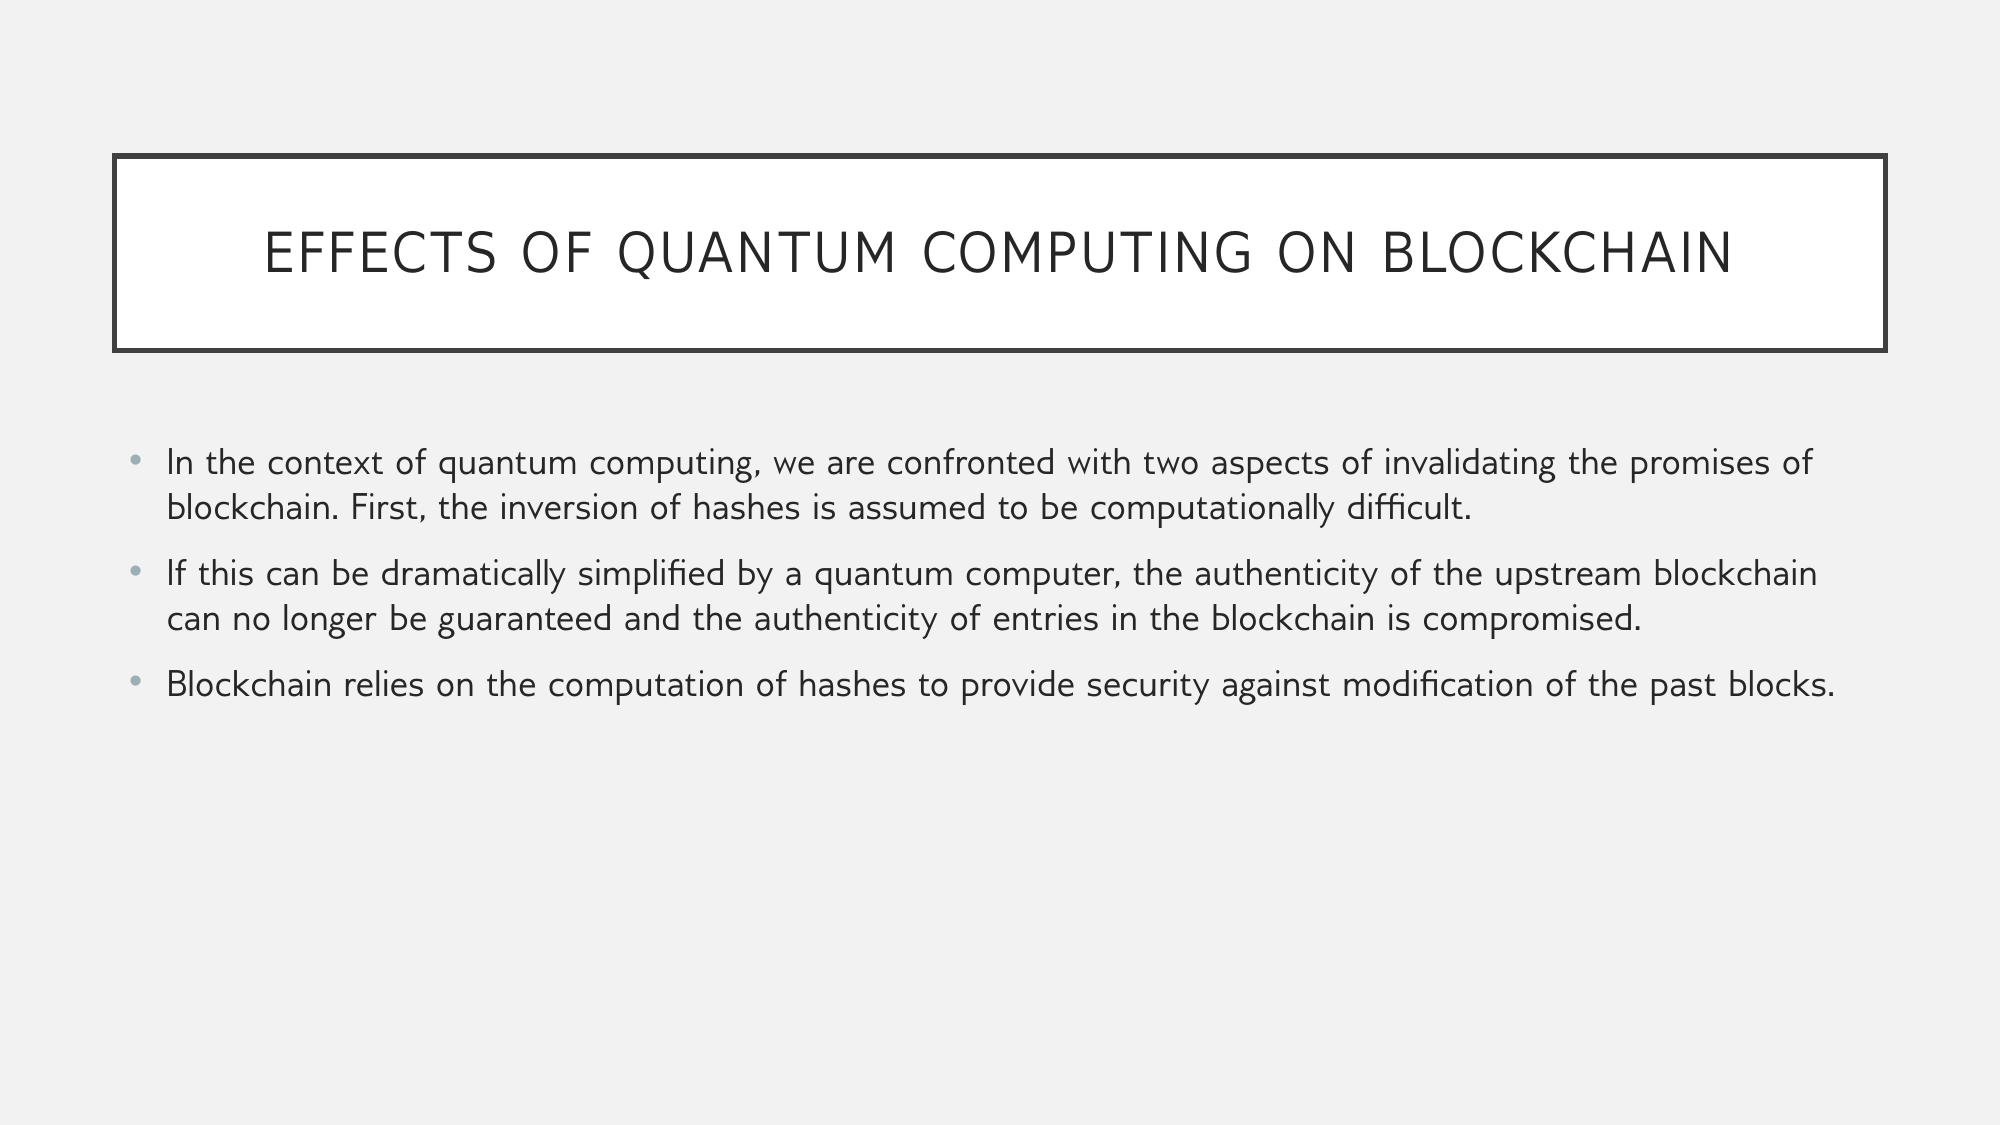

# Effects of Quantum Computing on Blockchain
In the context of quantum computing, we are confronted with two aspects of invalidating the promises of blockchain. First, the inversion of hashes is assumed to be computationally difficult.
If this can be dramatically simplified by a quantum computer, the authenticity of the upstream blockchain can no longer be guaranteed and the authenticity of entries in the blockchain is compromised.
Blockchain relies on the computation of hashes to provide security against modification of the past blocks.